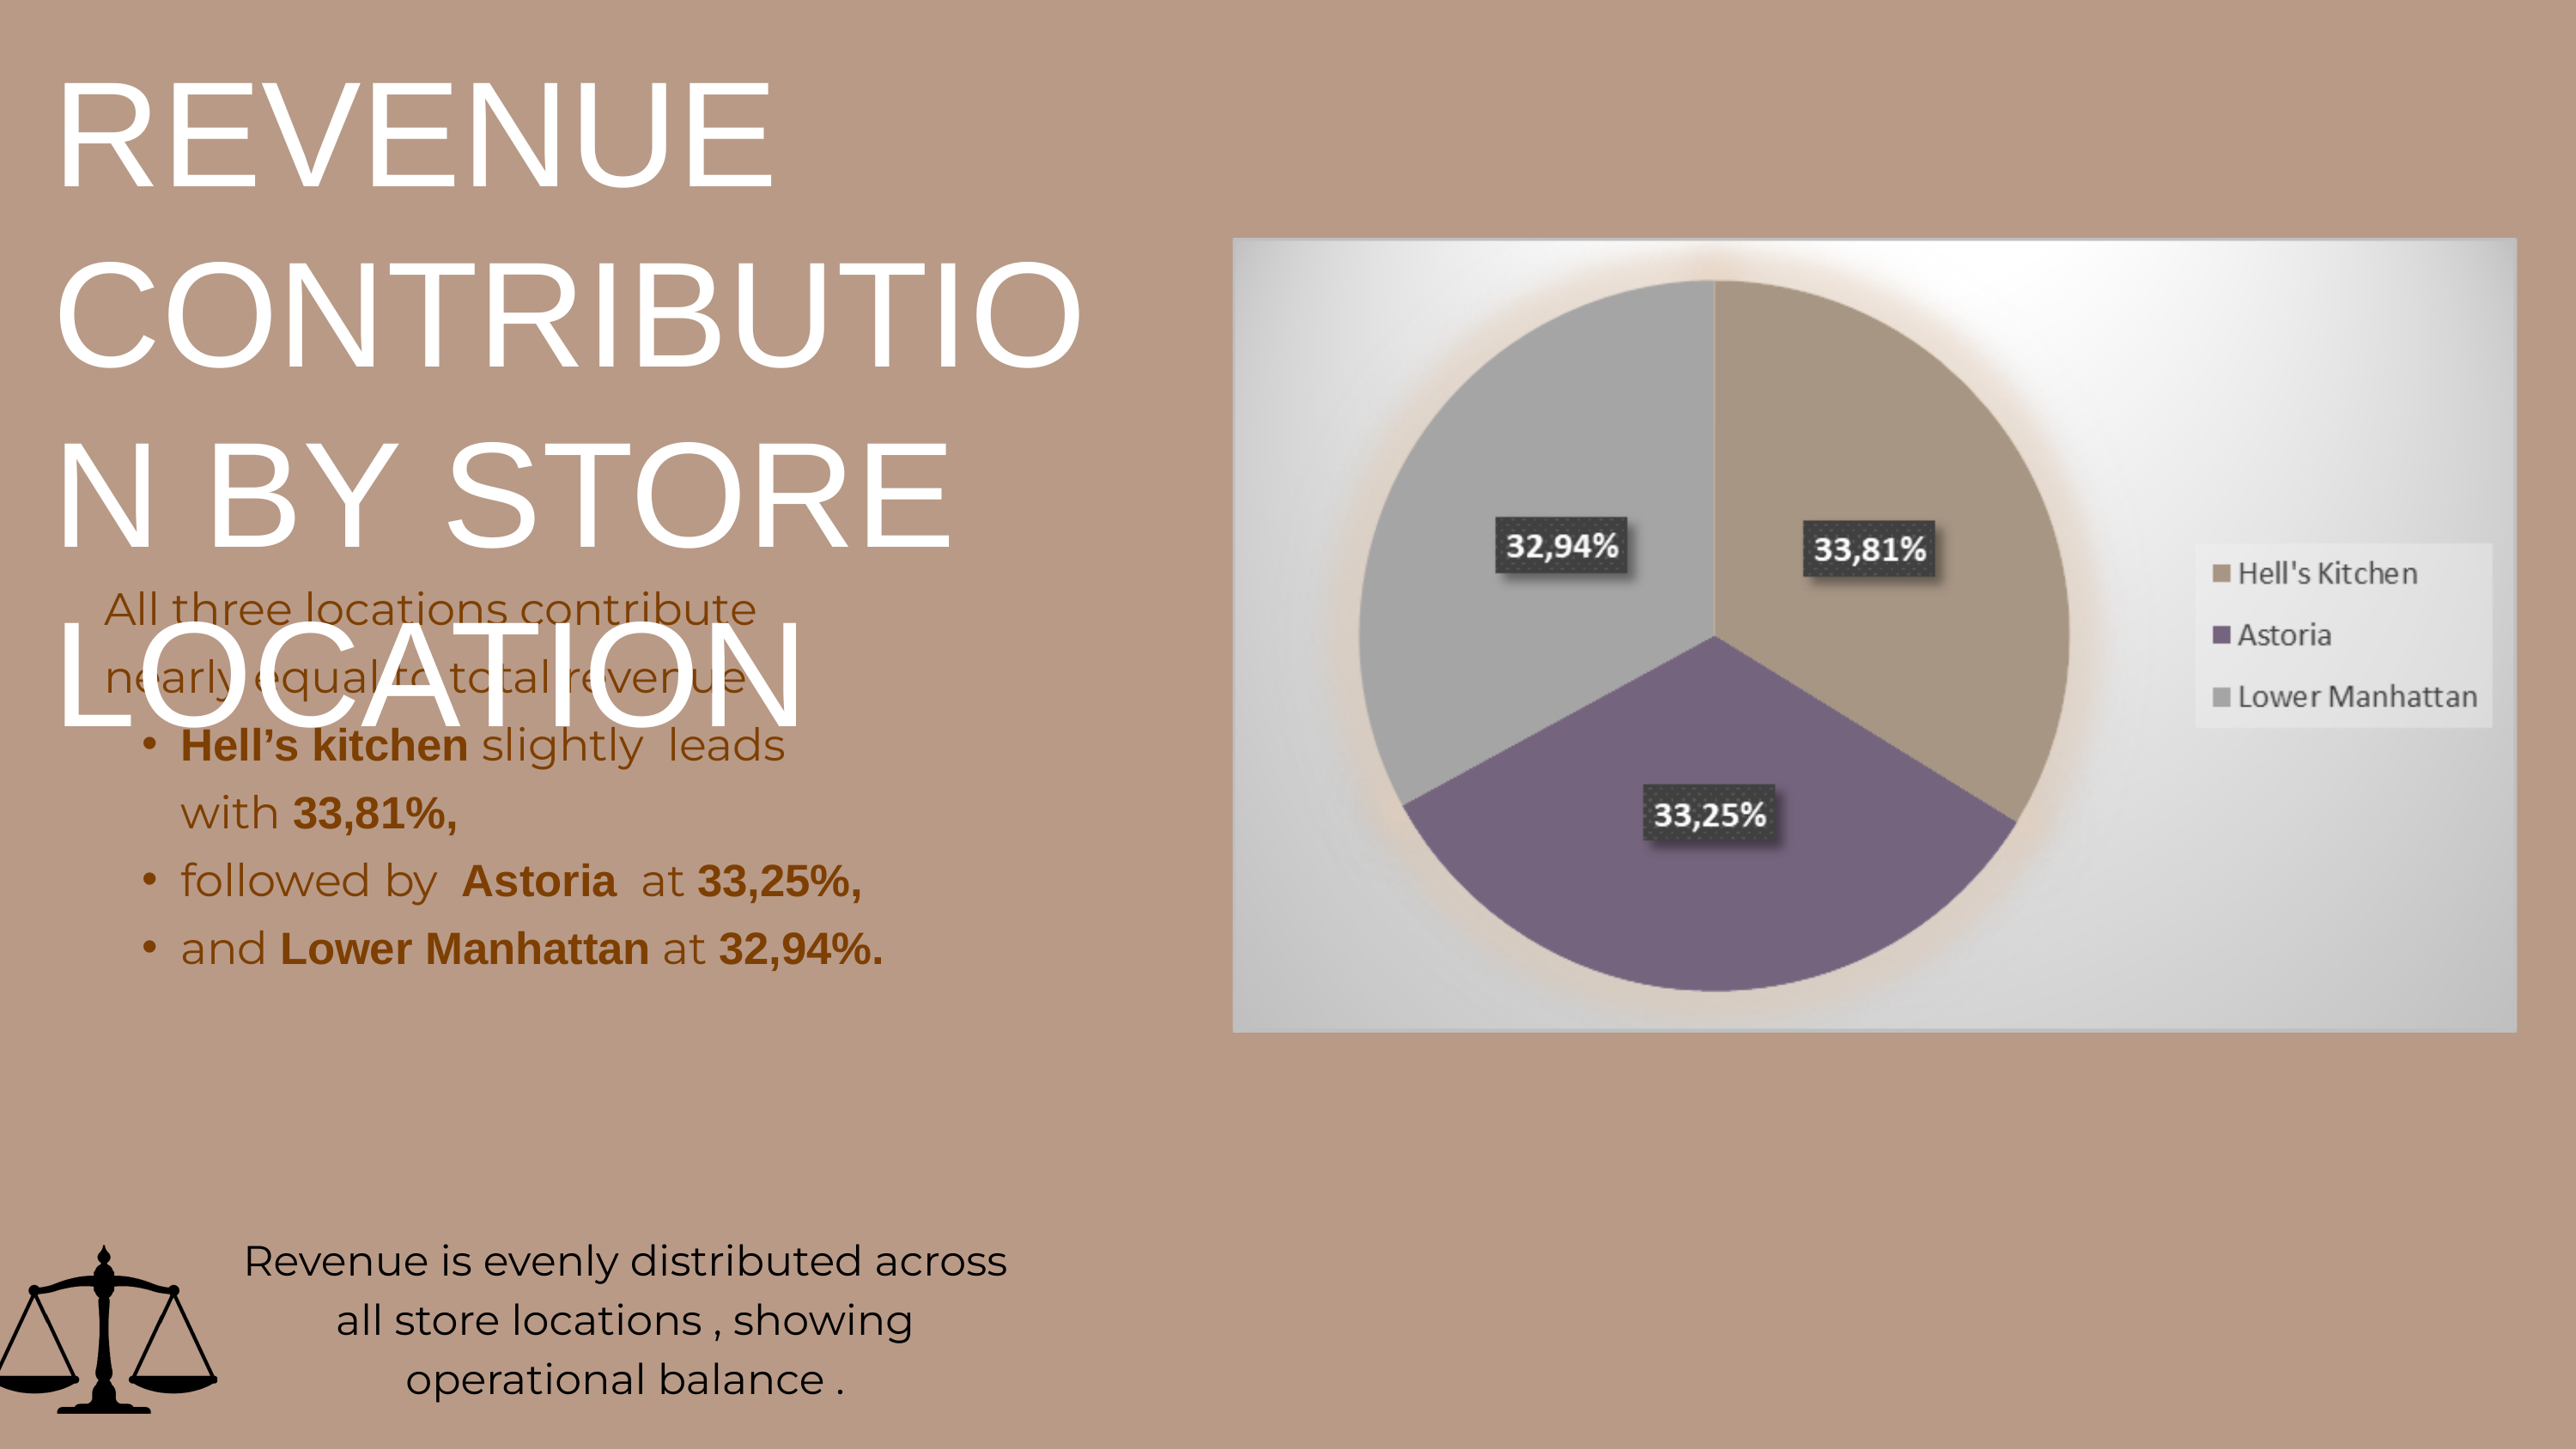

REVENUE CONTRIBUTION BY STORE LOCATION

All three locations contribute nearly equal to total revenue
Hell’s kitchen slightly  leads with 33,81%,
followed by  Astoria  at 33,25%,
and Lower Manhattan at 32,94%.

Revenue is evenly distributed across all store locations , showing operational balance .